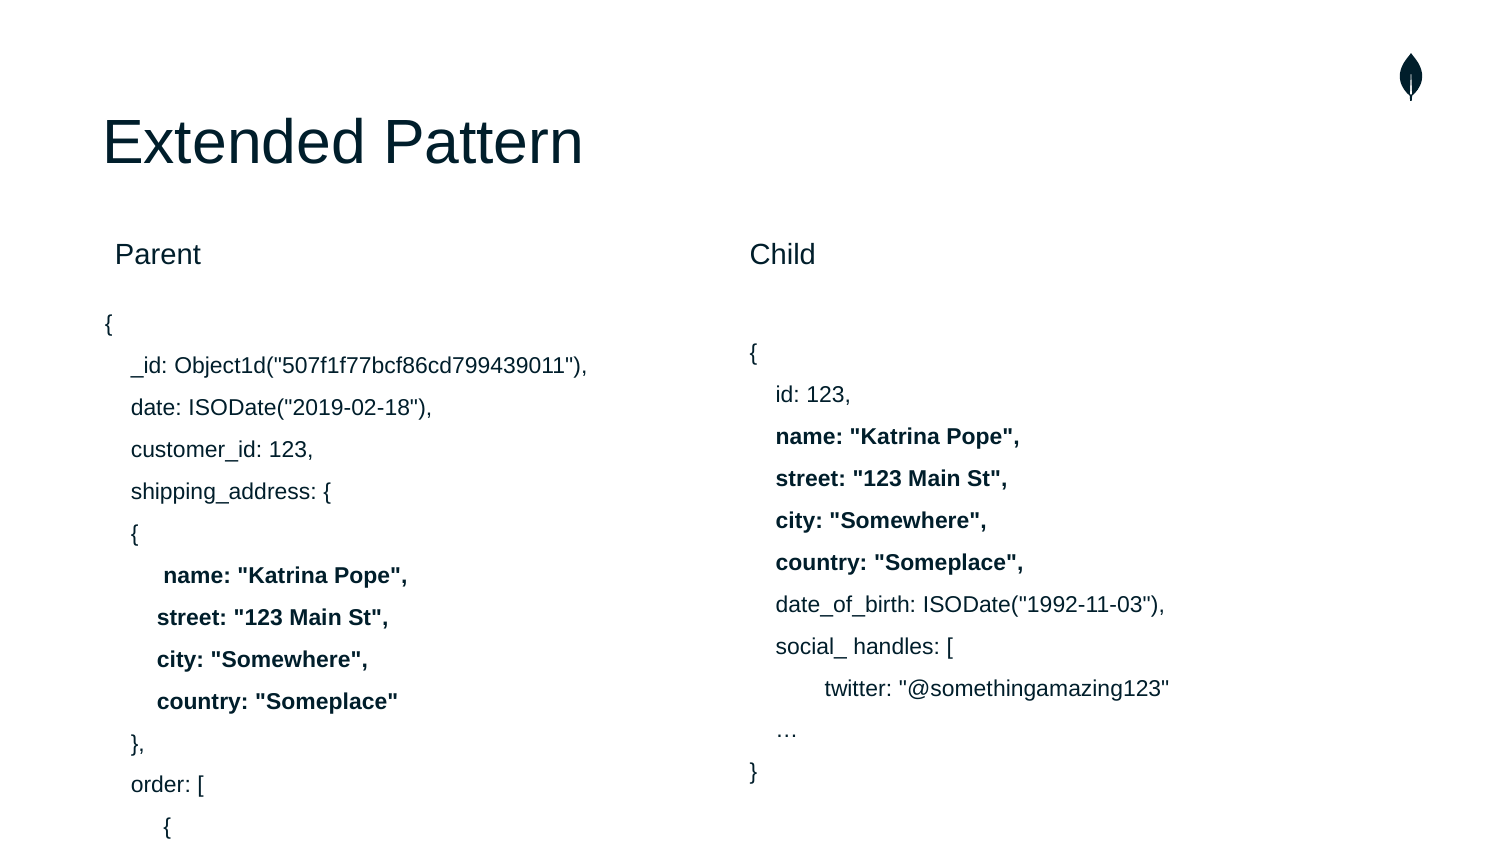

Extended Pattern
Parent
Child
{
    _id: Object1d("507f1f77bcf86cd799439011"),
    date: ISODate("2019-02-18"),
    customer_id: 123,
    shipping_address: {
    {
         name: "Katrina Pope",
        street: "123 Main St",
        city: "Somewhere",
        country: "Someplace"
    },
    order: [
         {
         product: "widget", qty: 5, cost: ( value: NumberDecimal("11.99"), currency: "USD" }
{
    id: 123,
    name: "Katrina Pope",
    street: "123 Main St",
    city: "Somewhere",
    country: "Someplace",
    date_of_birth: ISODate("1992-11-03"),
    social_ handles: [
twitter: "@somethingamazing123"
    …
}